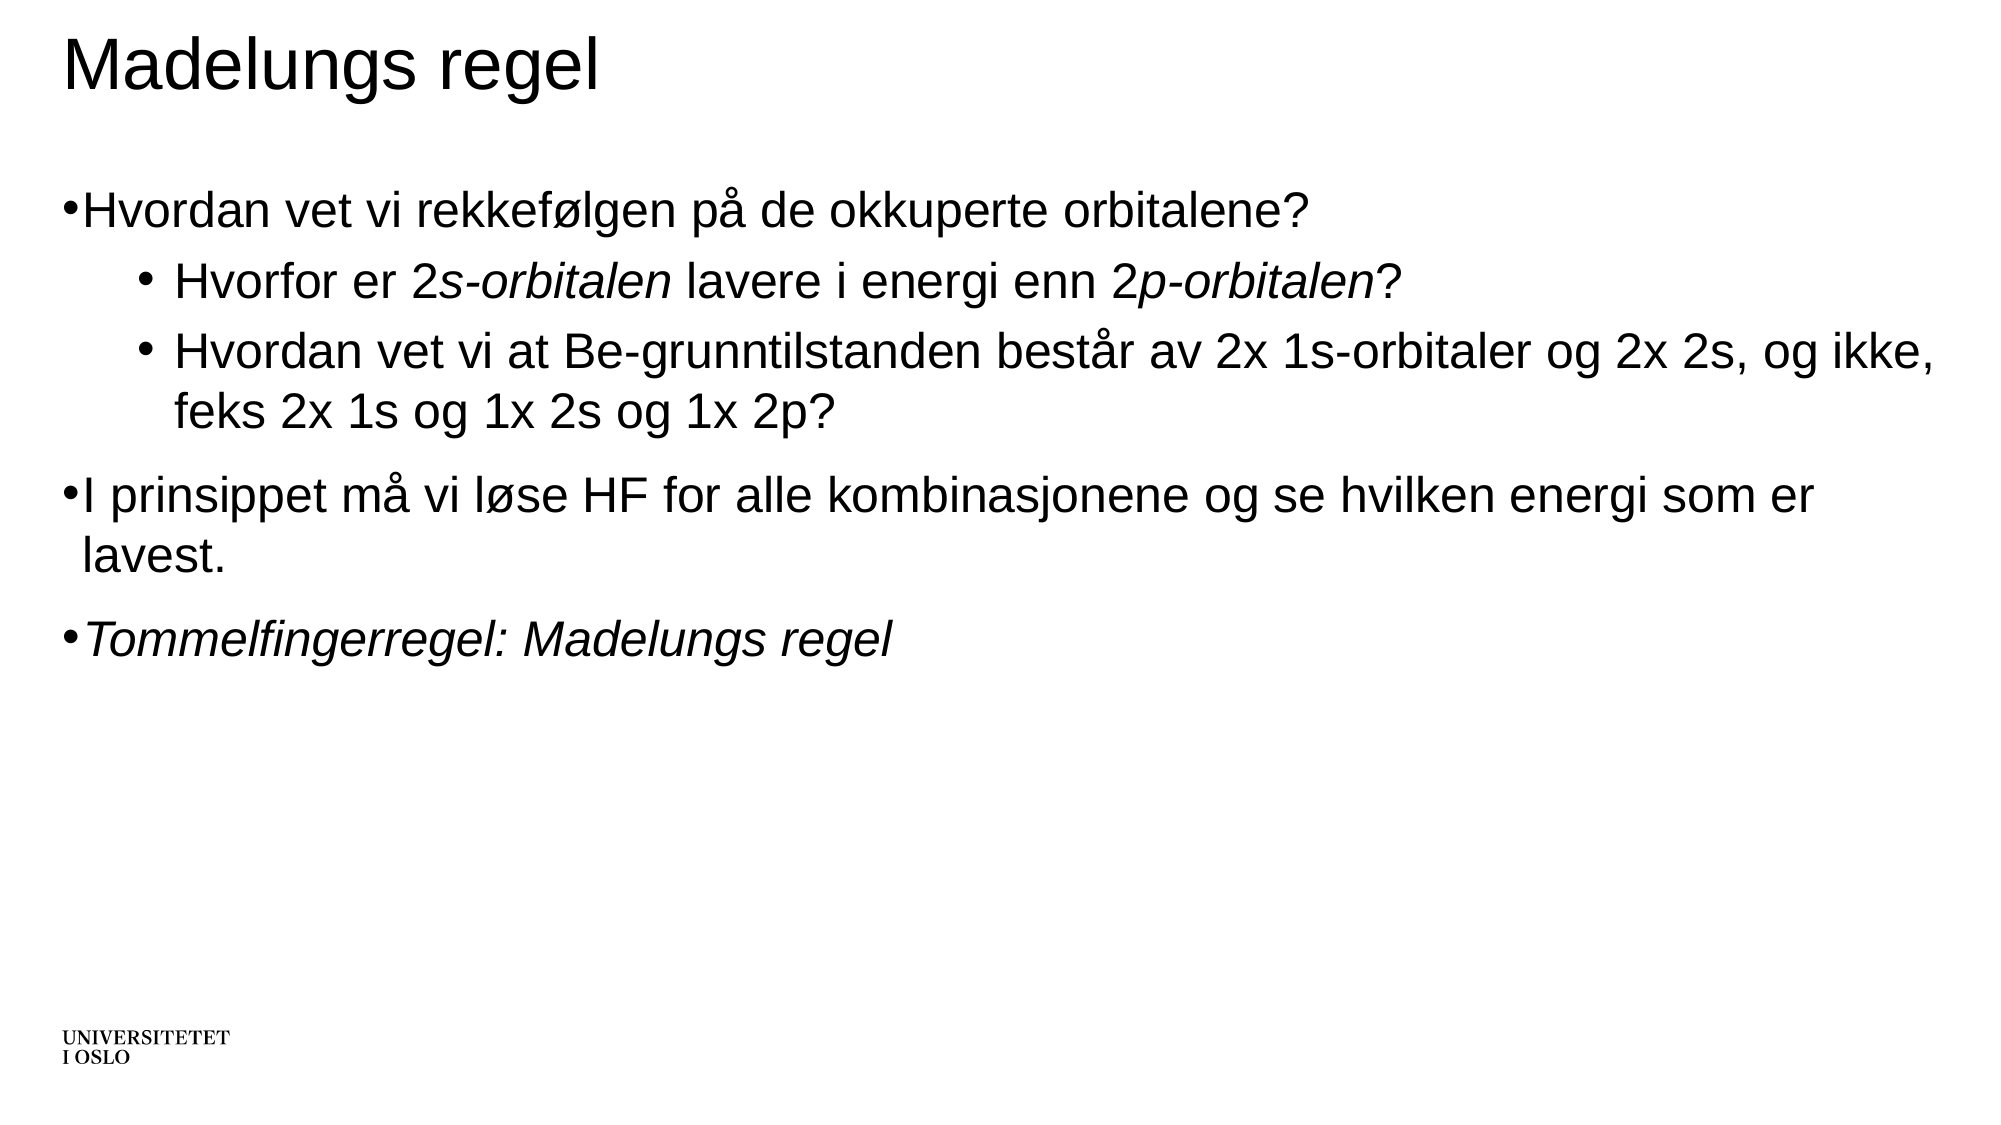

# Madelungs regel
Hvordan vet vi rekkefølgen på de okkuperte orbitalene?
Hvorfor er 2s-orbitalen lavere i energi enn 2p-orbitalen?
Hvordan vet vi at Be-grunntilstanden består av 2x 1s-orbitaler og 2x 2s, og ikke, feks 2x 1s og 1x 2s og 1x 2p?
I prinsippet må vi løse HF for alle kombinasjonene og se hvilken energi som er lavest.
Tommelfingerregel: Madelungs regel